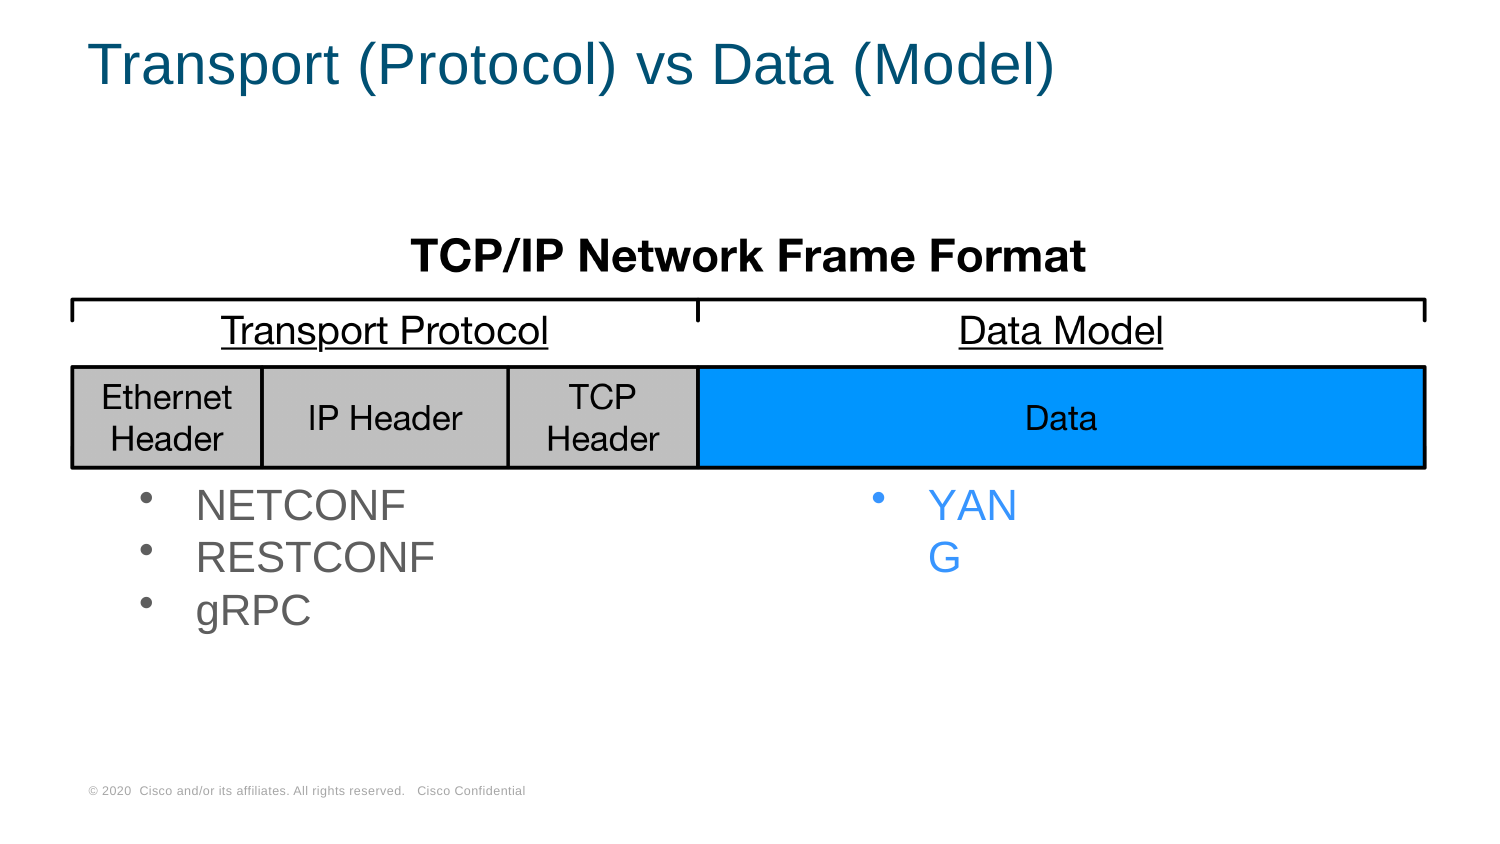

# Transport (Protocol) vs Data (Model)

NETCONF
RESTCONF
gRPC
YANG